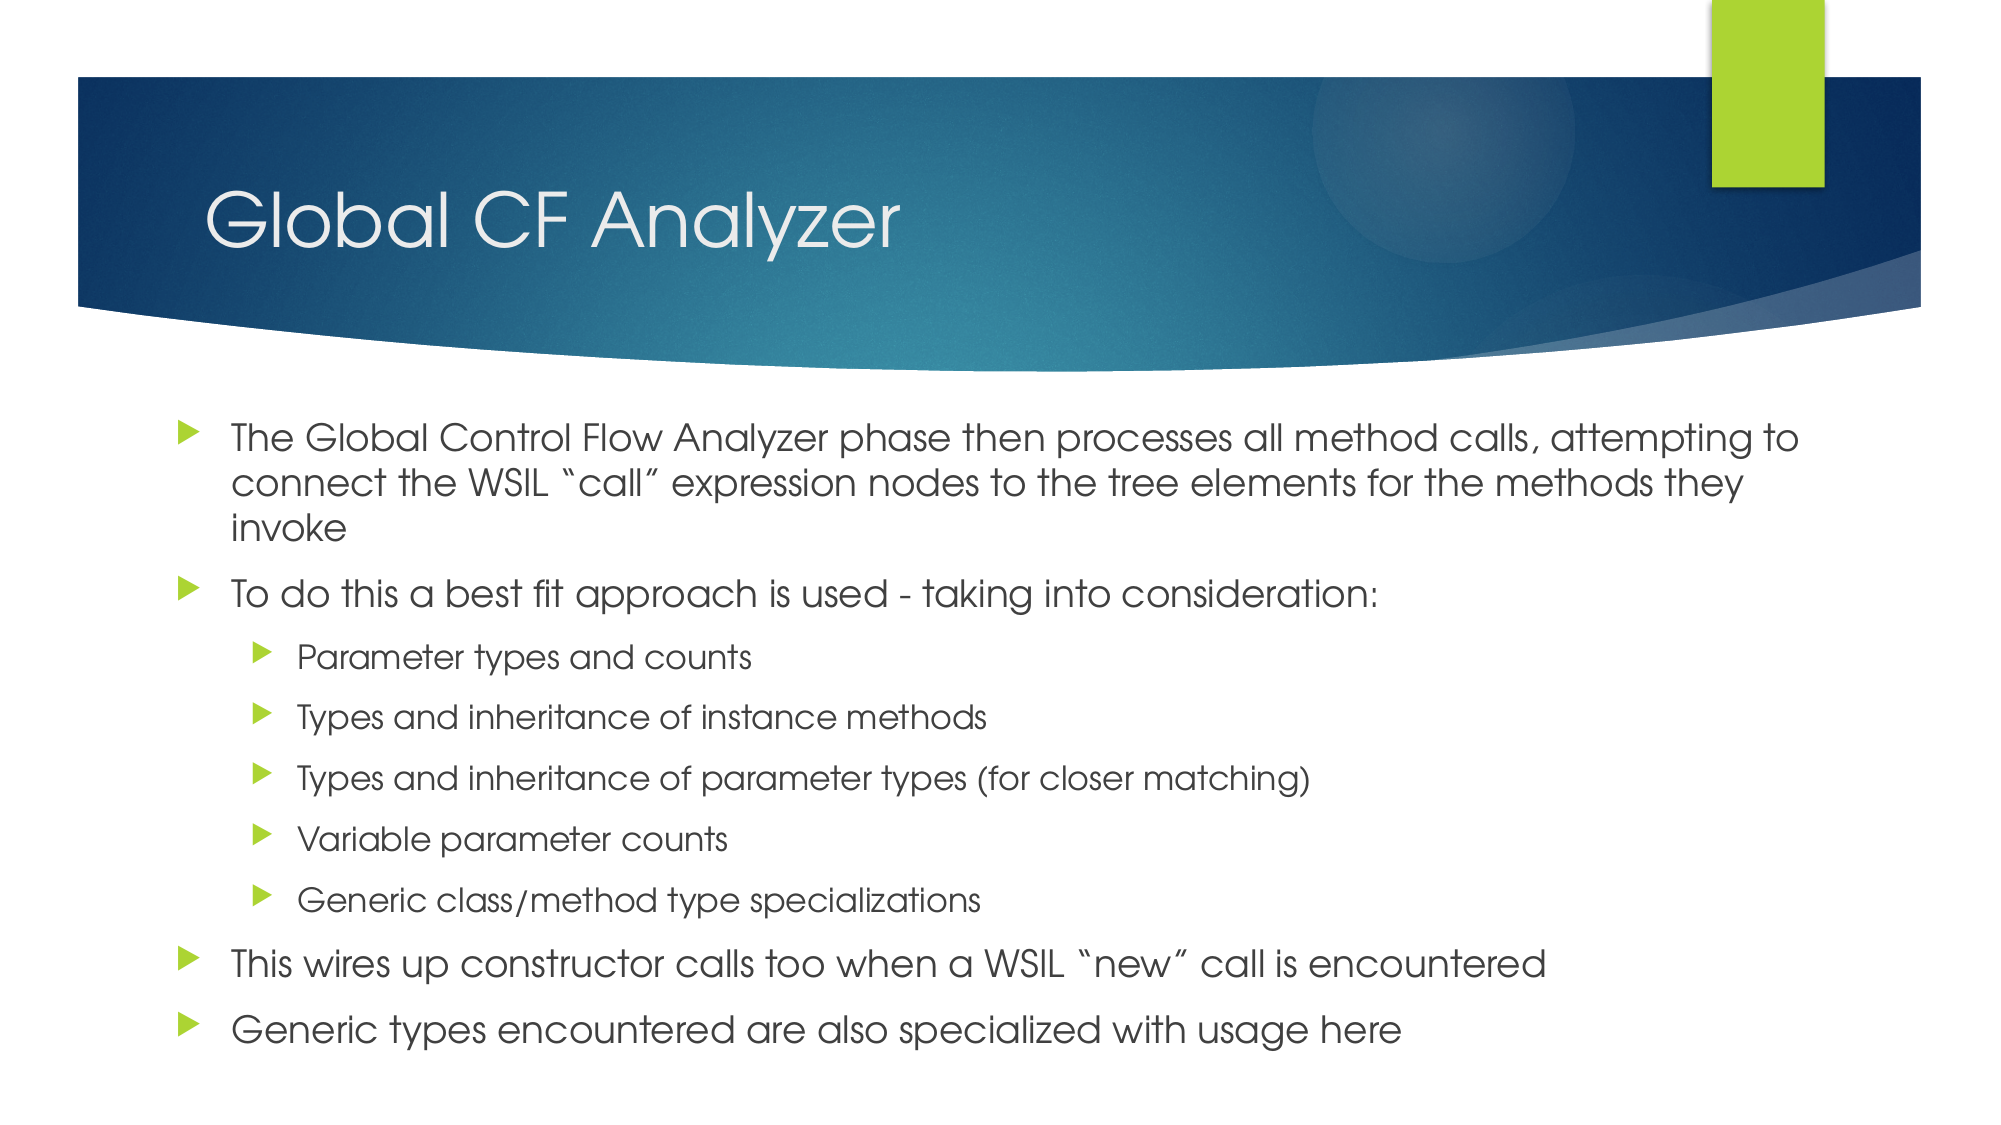

# Global CF Analyzer
The Global Control Flow Analyzer phase then processes all method calls, attempting to connect the WSIL “call” expression nodes to the tree elements for the methods they invoke
To do this a best fit approach is used - taking into consideration:
Parameter types and counts
Types and inheritance of instance methods
Types and inheritance of parameter types (for closer matching)
Variable parameter counts
Generic class/method type specializations
This wires up constructor calls too when a WSIL “new” call is encountered
Generic types encountered are also specialized with usage here